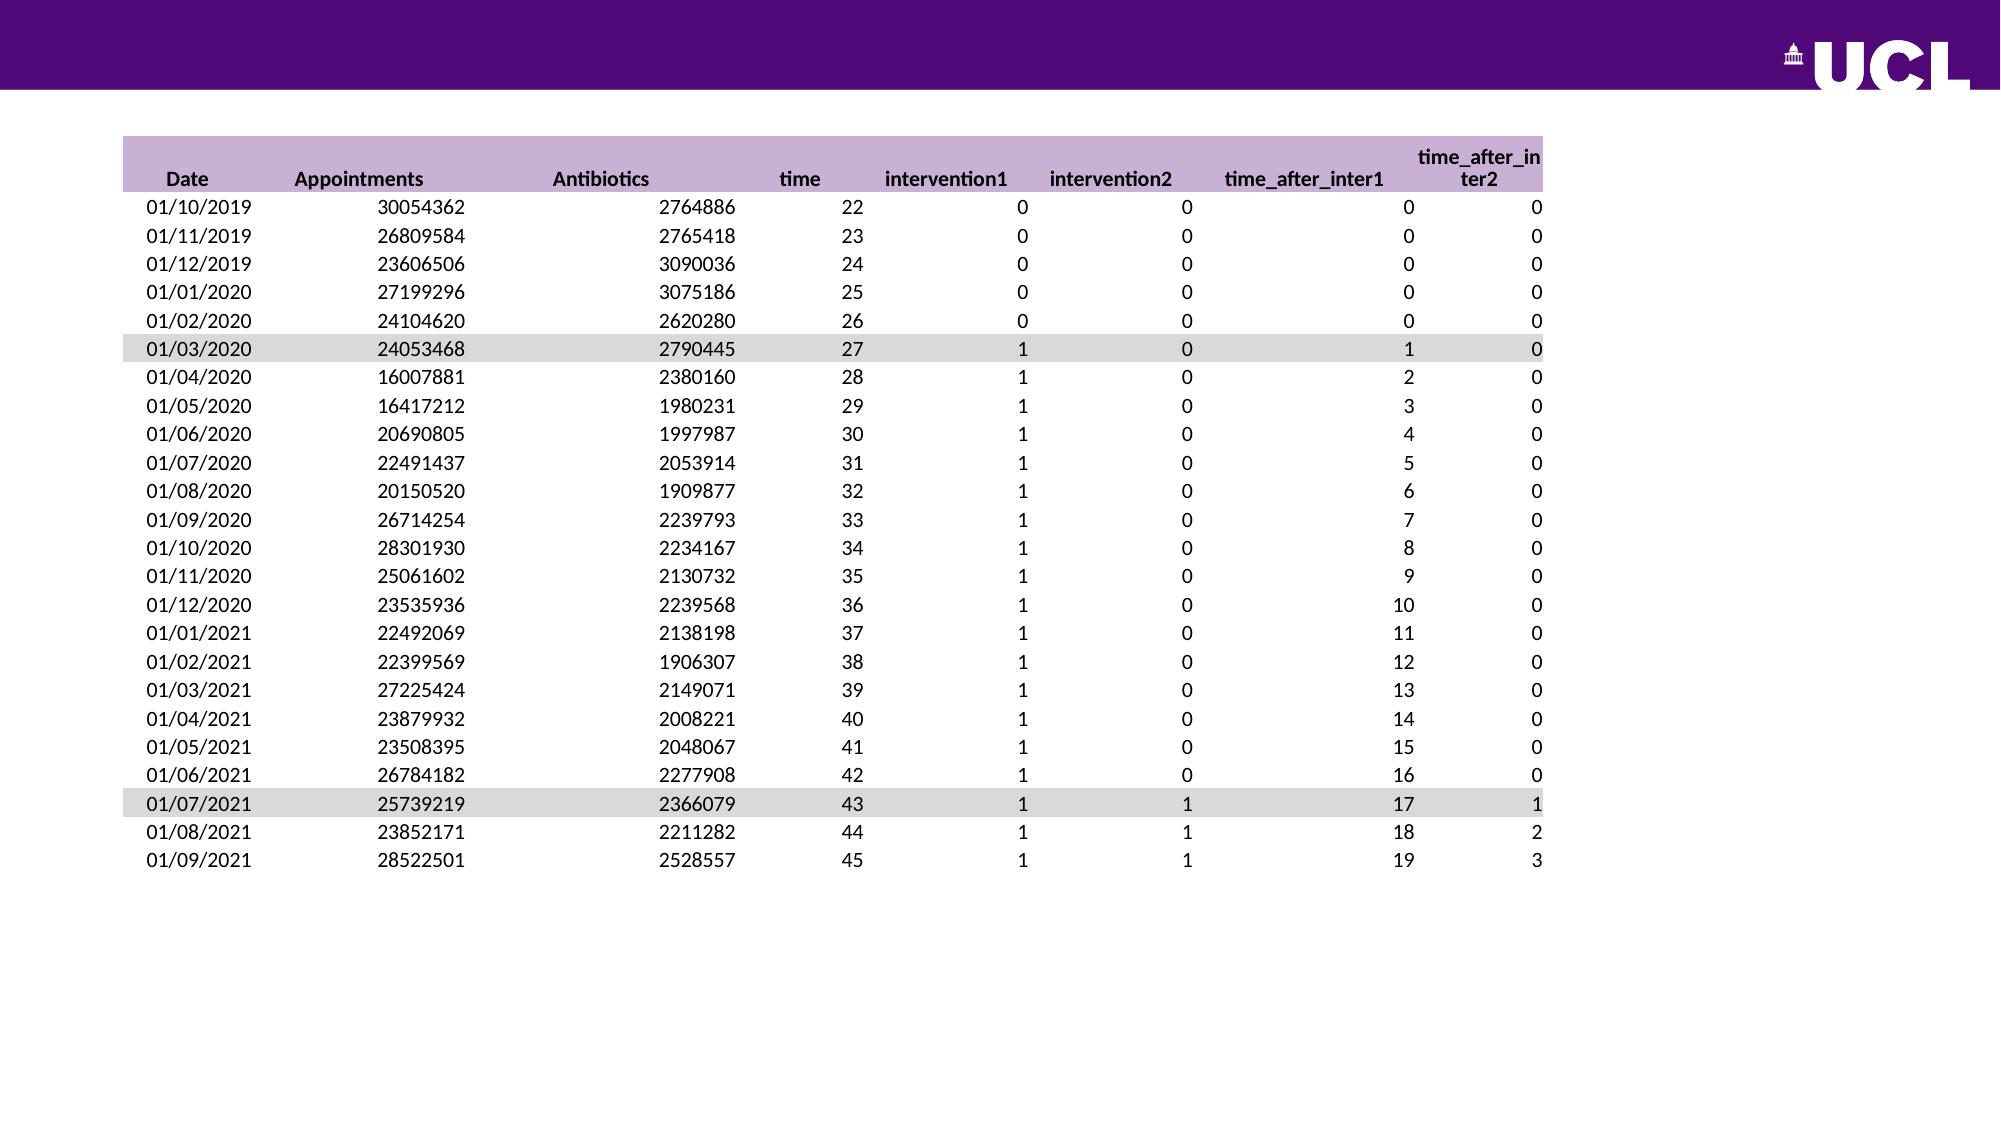

| Date | Appointments | Antibiotics | time | intervention1 | intervention2 | time\_after\_inter1 | time\_after\_inter2 |
| --- | --- | --- | --- | --- | --- | --- | --- |
| 01/10/2019 | 30054362 | 2764886 | 22 | 0 | 0 | 0 | 0 |
| 01/11/2019 | 26809584 | 2765418 | 23 | 0 | 0 | 0 | 0 |
| 01/12/2019 | 23606506 | 3090036 | 24 | 0 | 0 | 0 | 0 |
| 01/01/2020 | 27199296 | 3075186 | 25 | 0 | 0 | 0 | 0 |
| 01/02/2020 | 24104620 | 2620280 | 26 | 0 | 0 | 0 | 0 |
| 01/03/2020 | 24053468 | 2790445 | 27 | 1 | 0 | 1 | 0 |
| 01/04/2020 | 16007881 | 2380160 | 28 | 1 | 0 | 2 | 0 |
| 01/05/2020 | 16417212 | 1980231 | 29 | 1 | 0 | 3 | 0 |
| 01/06/2020 | 20690805 | 1997987 | 30 | 1 | 0 | 4 | 0 |
| 01/07/2020 | 22491437 | 2053914 | 31 | 1 | 0 | 5 | 0 |
| 01/08/2020 | 20150520 | 1909877 | 32 | 1 | 0 | 6 | 0 |
| 01/09/2020 | 26714254 | 2239793 | 33 | 1 | 0 | 7 | 0 |
| 01/10/2020 | 28301930 | 2234167 | 34 | 1 | 0 | 8 | 0 |
| 01/11/2020 | 25061602 | 2130732 | 35 | 1 | 0 | 9 | 0 |
| 01/12/2020 | 23535936 | 2239568 | 36 | 1 | 0 | 10 | 0 |
| 01/01/2021 | 22492069 | 2138198 | 37 | 1 | 0 | 11 | 0 |
| 01/02/2021 | 22399569 | 1906307 | 38 | 1 | 0 | 12 | 0 |
| 01/03/2021 | 27225424 | 2149071 | 39 | 1 | 0 | 13 | 0 |
| 01/04/2021 | 23879932 | 2008221 | 40 | 1 | 0 | 14 | 0 |
| 01/05/2021 | 23508395 | 2048067 | 41 | 1 | 0 | 15 | 0 |
| 01/06/2021 | 26784182 | 2277908 | 42 | 1 | 0 | 16 | 0 |
| 01/07/2021 | 25739219 | 2366079 | 43 | 1 | 1 | 17 | 1 |
| 01/08/2021 | 23852171 | 2211282 | 44 | 1 | 1 | 18 | 2 |
| 01/09/2021 | 28522501 | 2528557 | 45 | 1 | 1 | 19 | 3 |